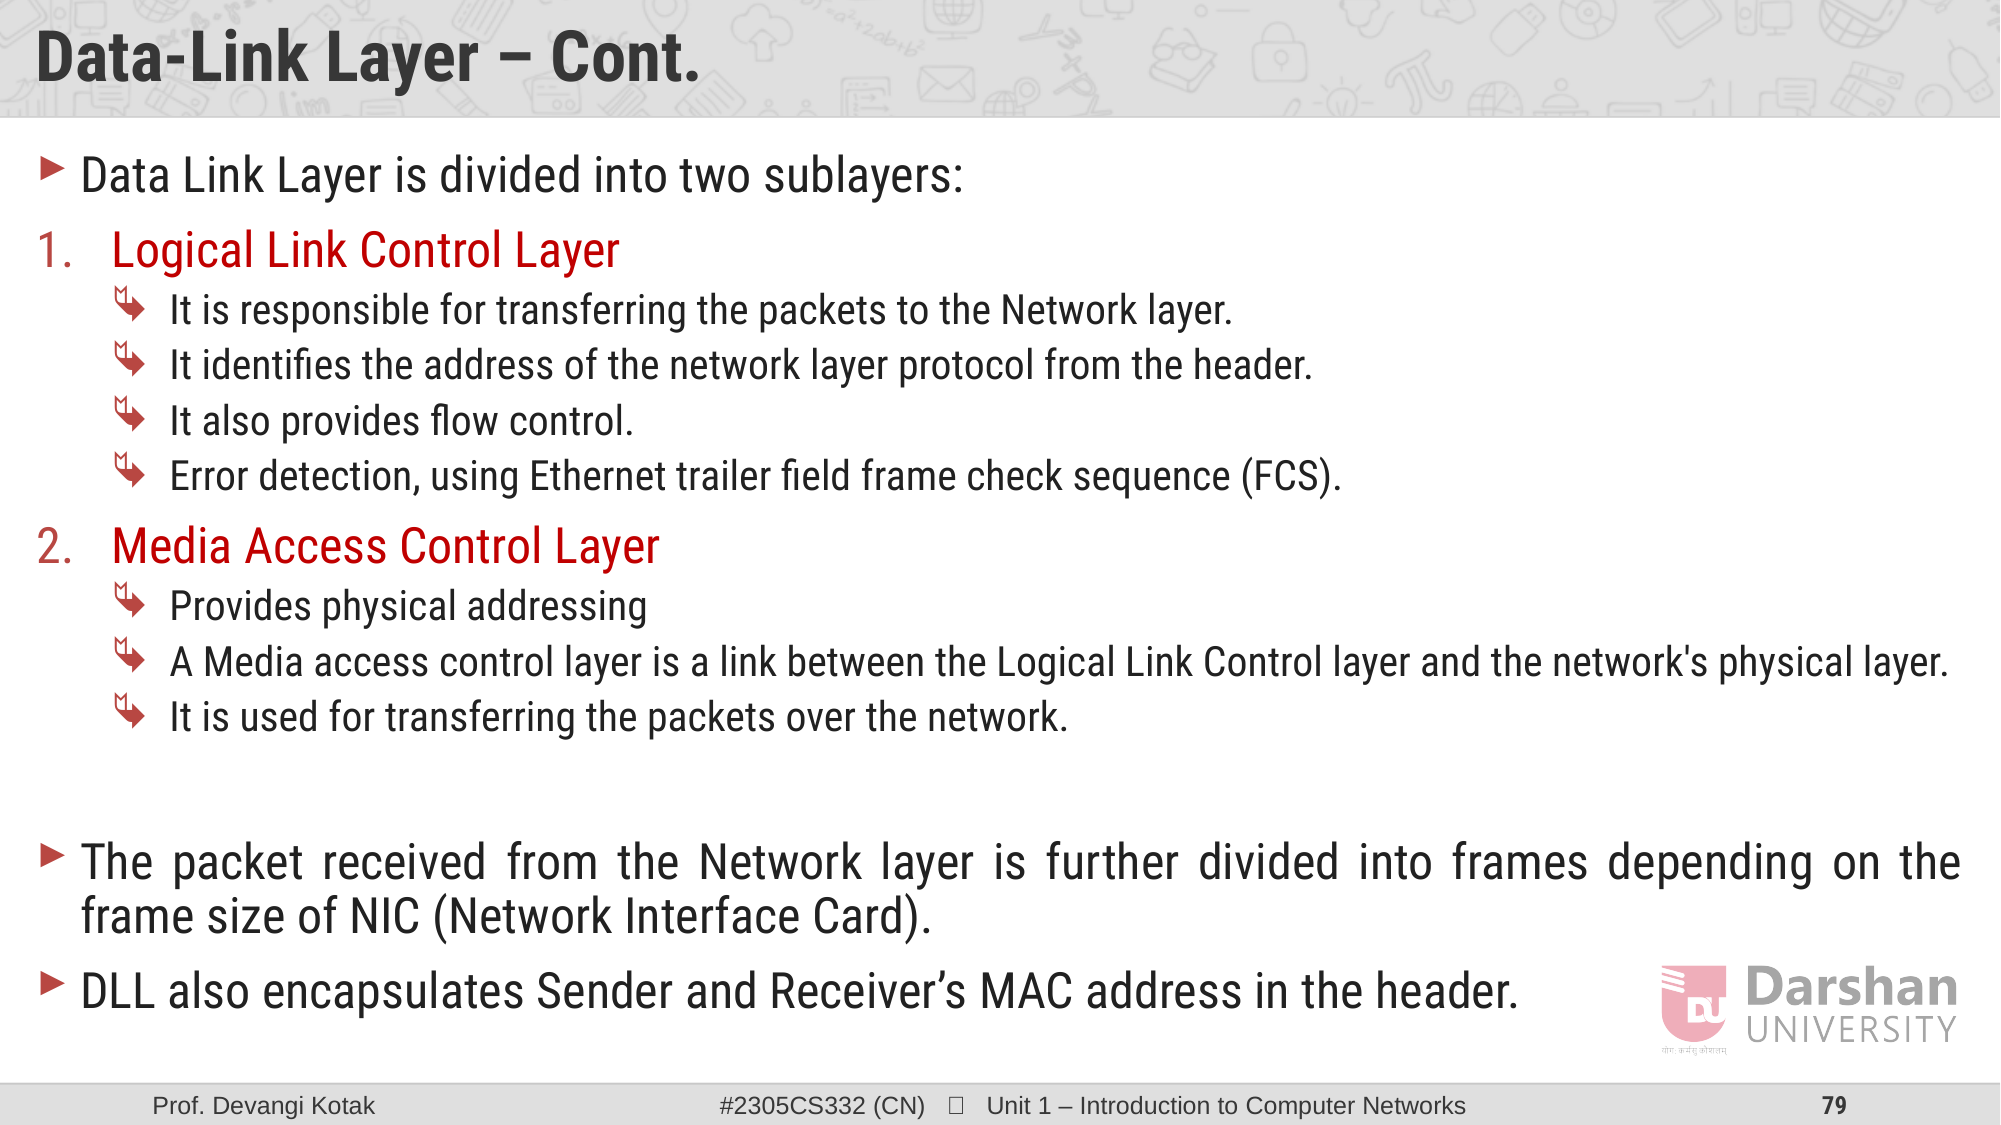

# Data-Link Layer – Cont.
Data Link Layer is divided into two sublayers:
Logical Link Control Layer
It is responsible for transferring the packets to the Network layer.
It identifies the address of the network layer protocol from the header.
It also provides flow control.
Error detection, using Ethernet trailer field frame check sequence (FCS).
Media Access Control Layer
Provides physical addressing
A Media access control layer is a link between the Logical Link Control layer and the network's physical layer.
It is used for transferring the packets over the network.

The packet received from the Network layer is further divided into frames depending on the frame size of NIC (Network Interface Card).
DLL also encapsulates Sender and Receiver’s MAC address in the header.